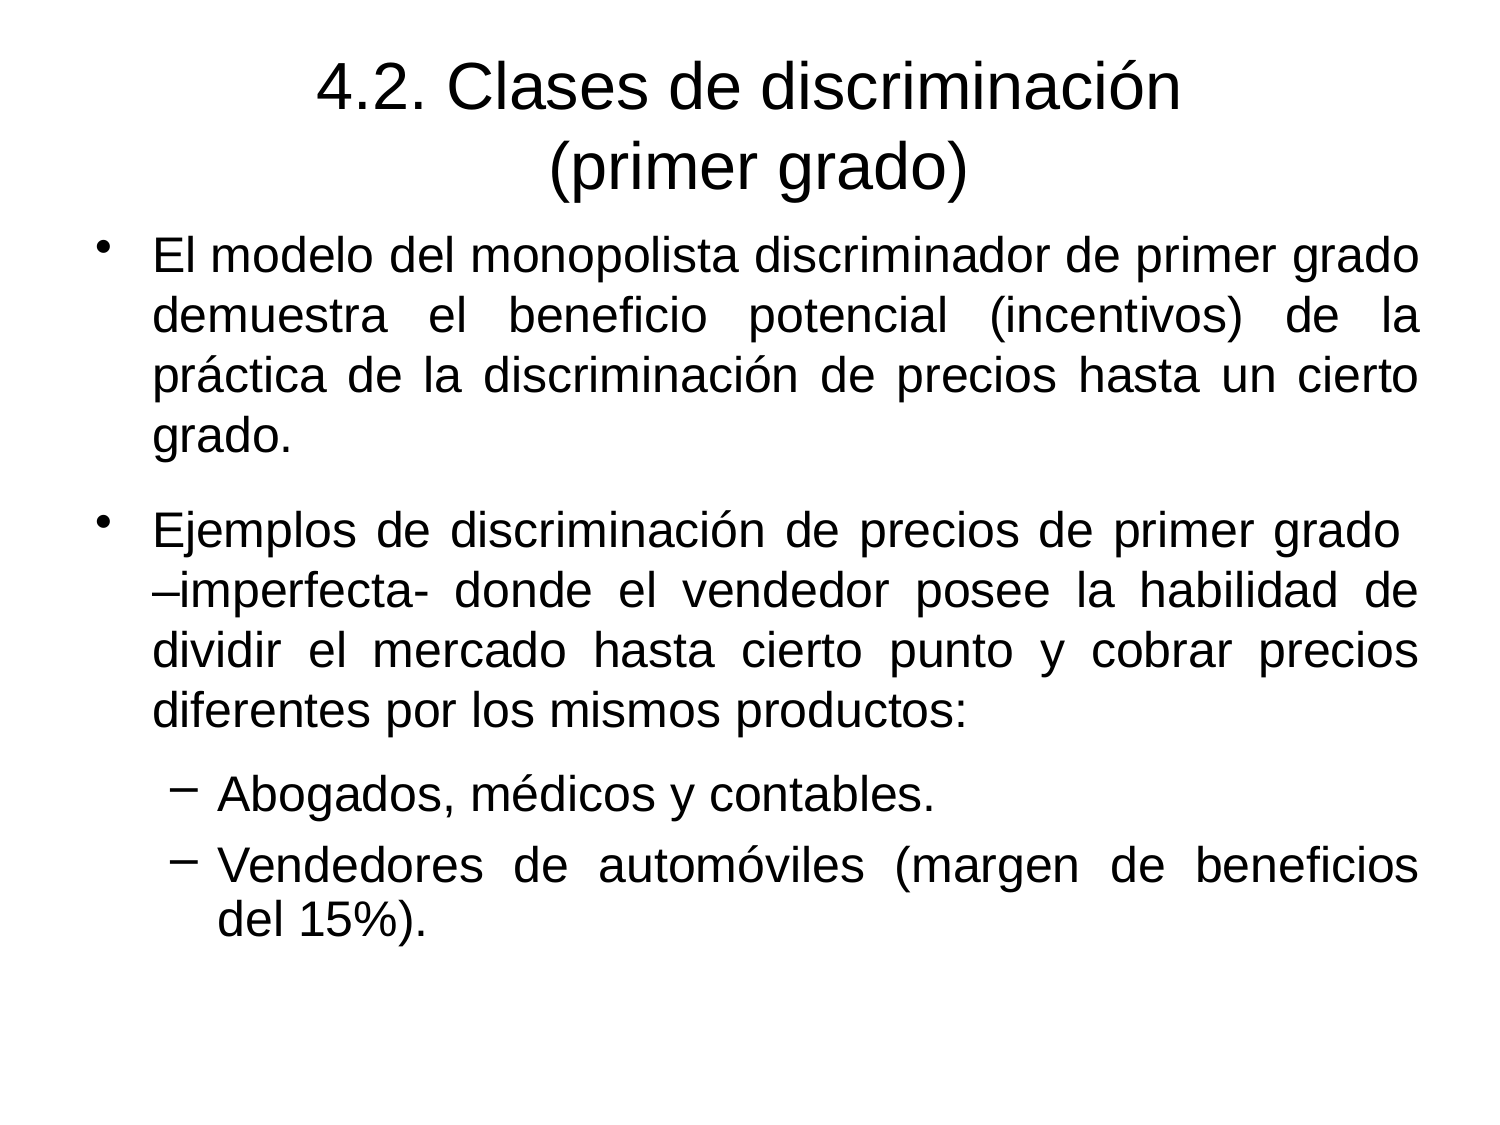

# 4.2. Clases de discriminación (primer grado)
El modelo del monopolista discriminador de primer grado demuestra el beneficio potencial (incentivos) de la práctica de la discriminación de precios hasta un cierto grado.
Ejemplos de discriminación de precios de primer grado  –imperfecta- donde el vendedor posee la habilidad de dividir el mercado hasta cierto punto y cobrar precios diferentes por los mismos productos:
Abogados, médicos y contables.
Vendedores de automóviles (margen de beneficios del 15%).